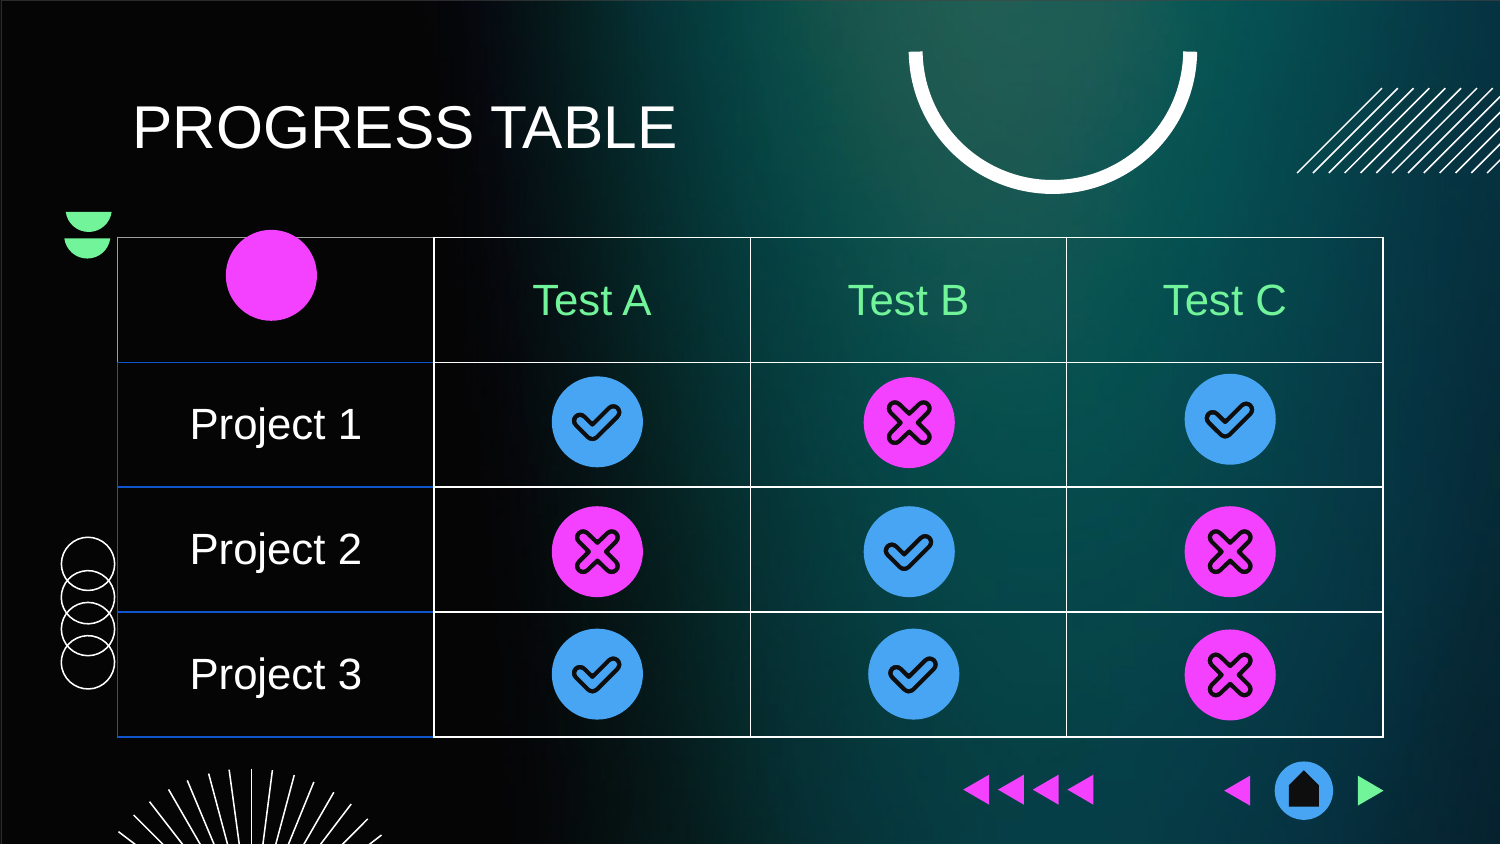

# PROGRESS TABLE

|  | Test A | Test B | Test C |
| --- | --- | --- | --- |
| Project 1 |  |  |  |
| Project 2 |  |  |  |
| Project 3 |  |  |  |